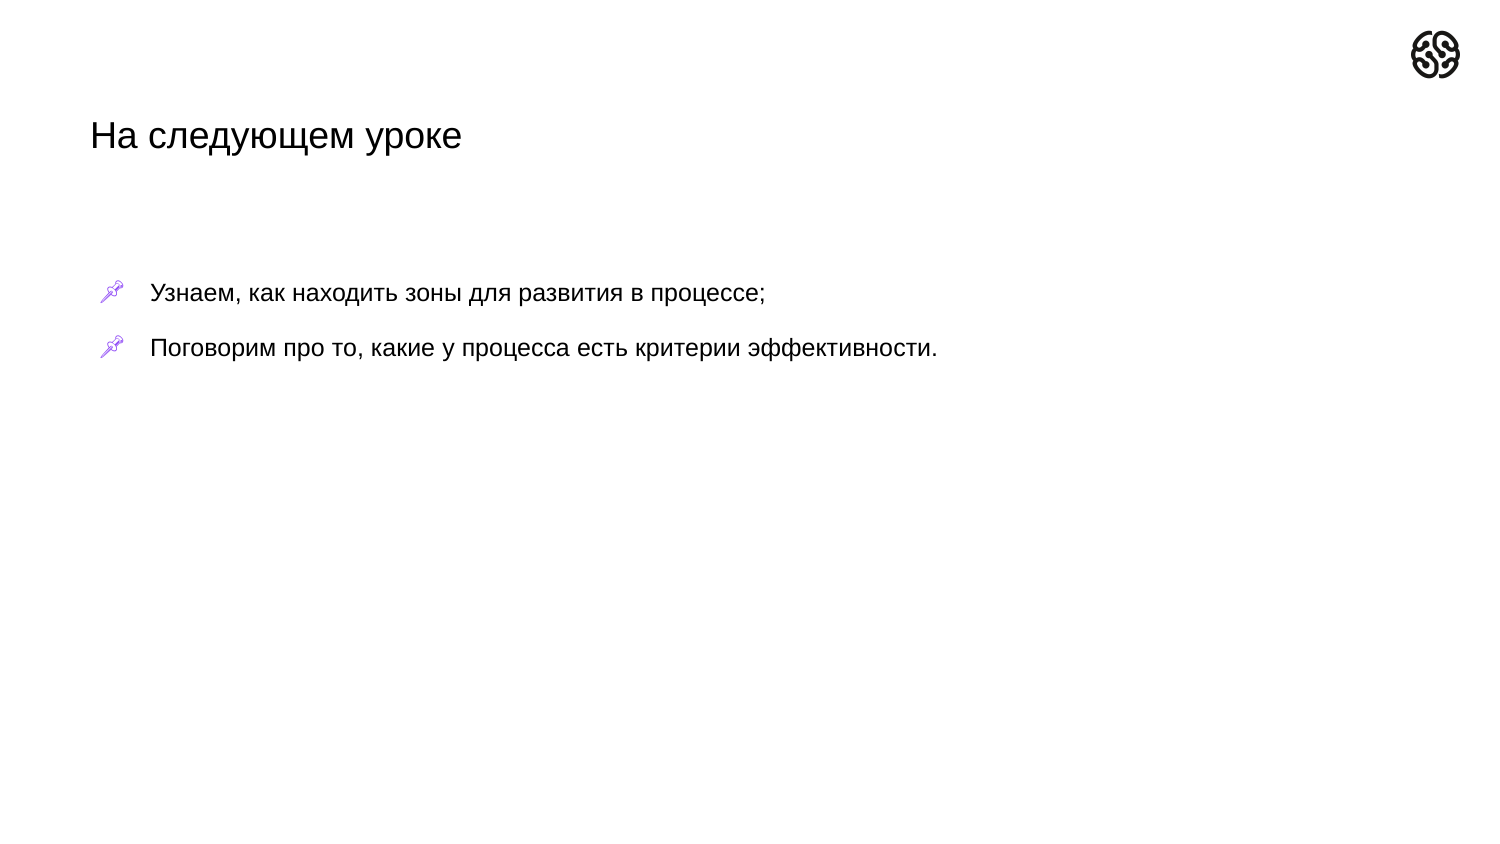

# На следующем уроке
Узнаем, как находить зоны для развития в процессе;
Поговорим про то, какие у процесса есть критерии эффективности.